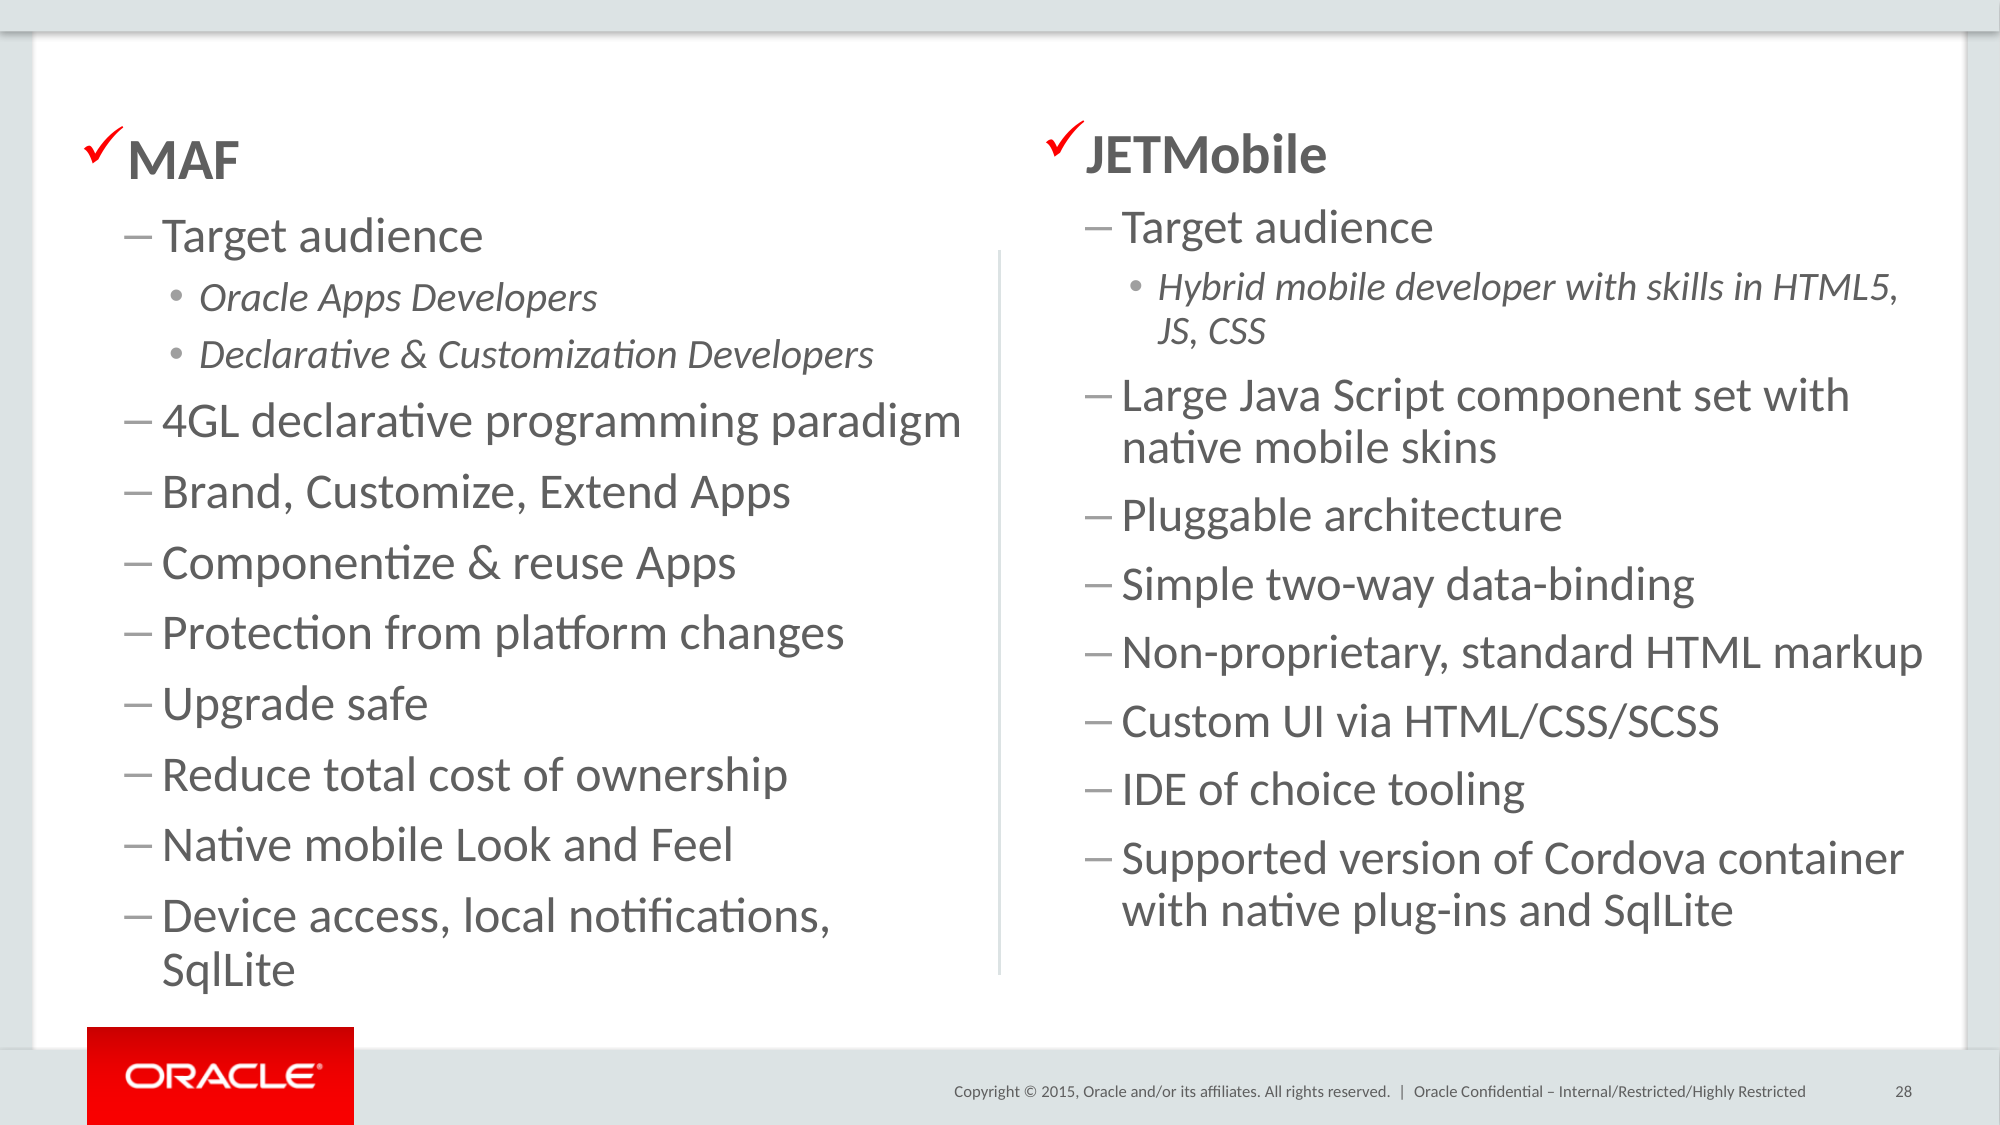

JETMobile
Target audience
Hybrid mobile developer with skills in HTML5, JS, CSS
Large Java Script component set with native mobile skins
Pluggable architecture
Simple two-way data-binding
Non-proprietary, standard HTML markup
Custom UI via HTML/CSS/SCSS
IDE of choice tooling
Supported version of Cordova container with native plug-ins and SqlLite

MAF
Target audience
Oracle Apps Developers
Declarative & Customization Developers
4GL declarative programming paradigm
Brand, Customize, Extend Apps
Componentize & reuse Apps
Protection from platform changes
Upgrade safe
Reduce total cost of ownership
Native mobile Look and Feel
Device access, local notifications, SqlLite

Oracle Confidential – Internal/Restricted/Highly Restricted
28